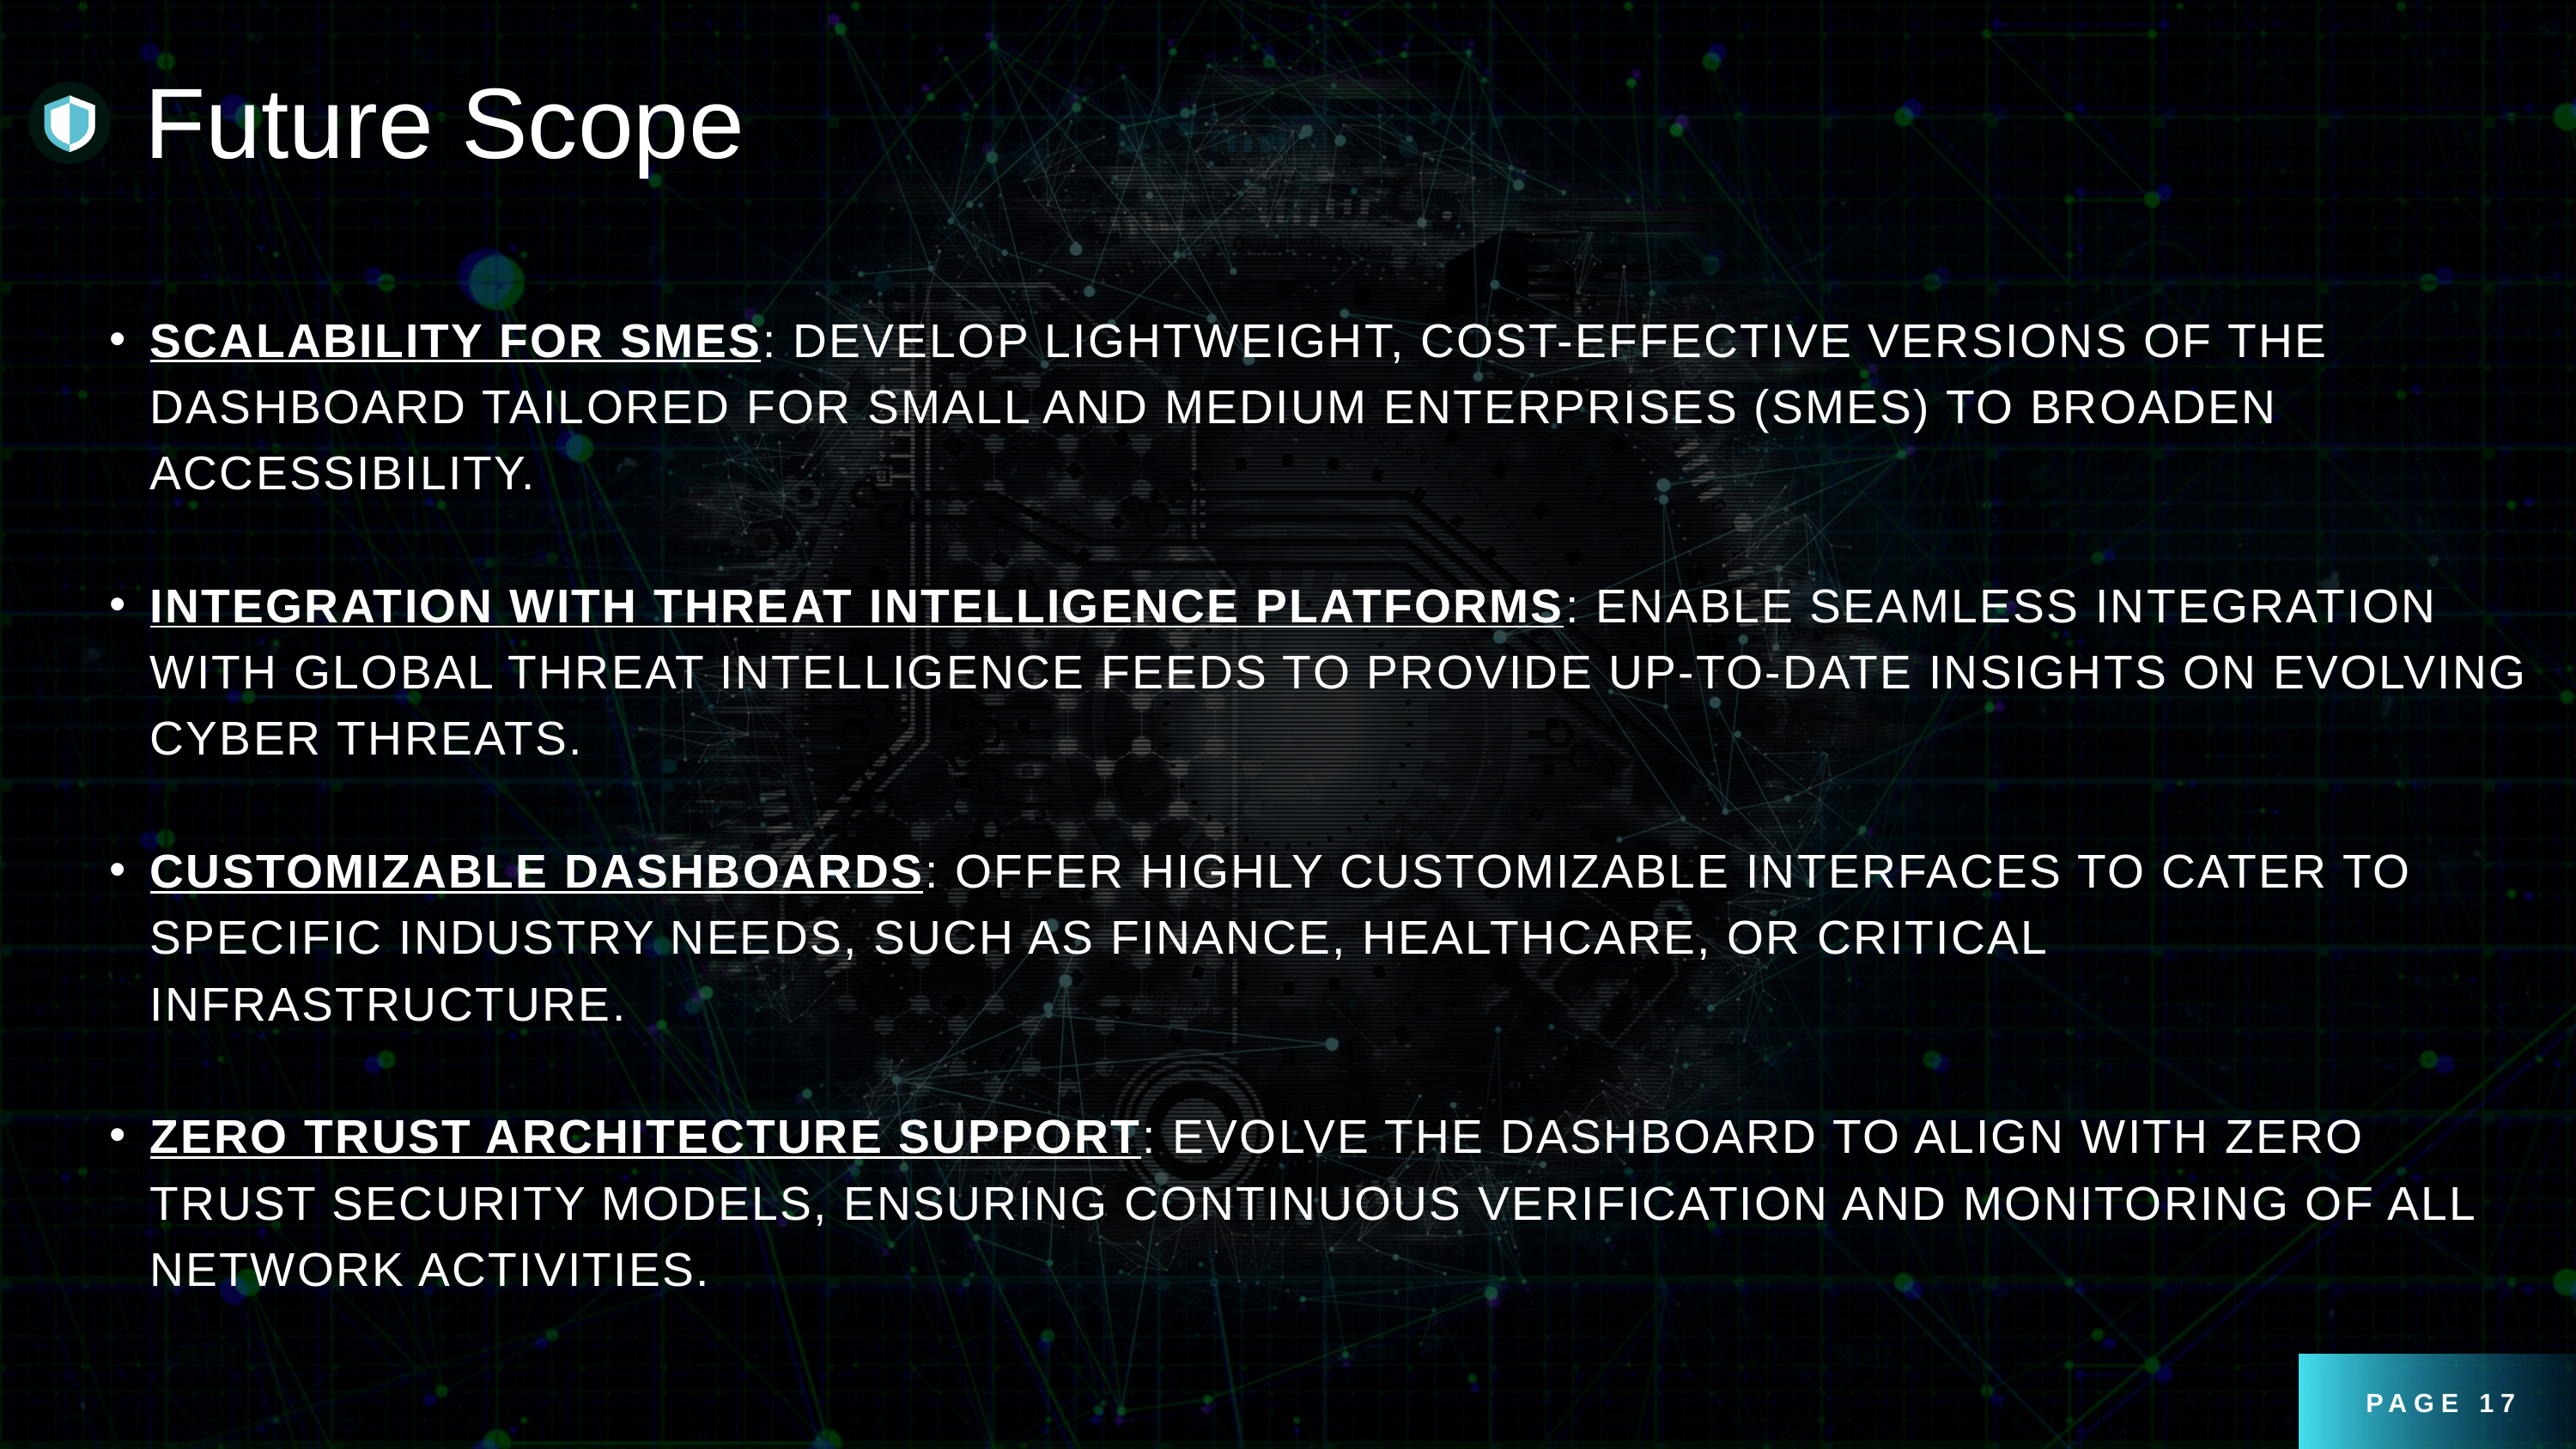

Future Scope

SCALABILITY FOR SMES: DEVELOP LIGHTWEIGHT, COST-EFFECTIVE VERSIONS OF THE DASHBOARD TAILORED FOR SMALL AND MEDIUM ENTERPRISES (SMES) TO BROADEN ACCESSIBILITY.

INTEGRATION WITH THREAT INTELLIGENCE PLATFORMS: ENABLE SEAMLESS INTEGRATION WITH GLOBAL THREAT INTELLIGENCE FEEDS TO PROVIDE UP-TO-DATE INSIGHTS ON EVOLVING CYBER THREATS.

CUSTOMIZABLE DASHBOARDS: OFFER HIGHLY CUSTOMIZABLE INTERFACES TO CATER TO SPECIFIC INDUSTRY NEEDS, SUCH AS FINANCE, HEALTHCARE, OR CRITICAL INFRASTRUCTURE.

ZERO TRUST ARCHITECTURE SUPPORT: EVOLVE THE DASHBOARD TO ALIGN WITH ZERO TRUST SECURITY MODELS, ENSURING CONTINUOUS VERIFICATION AND MONITORING OF ALL NETWORK ACTIVITIES.

PAGE 17